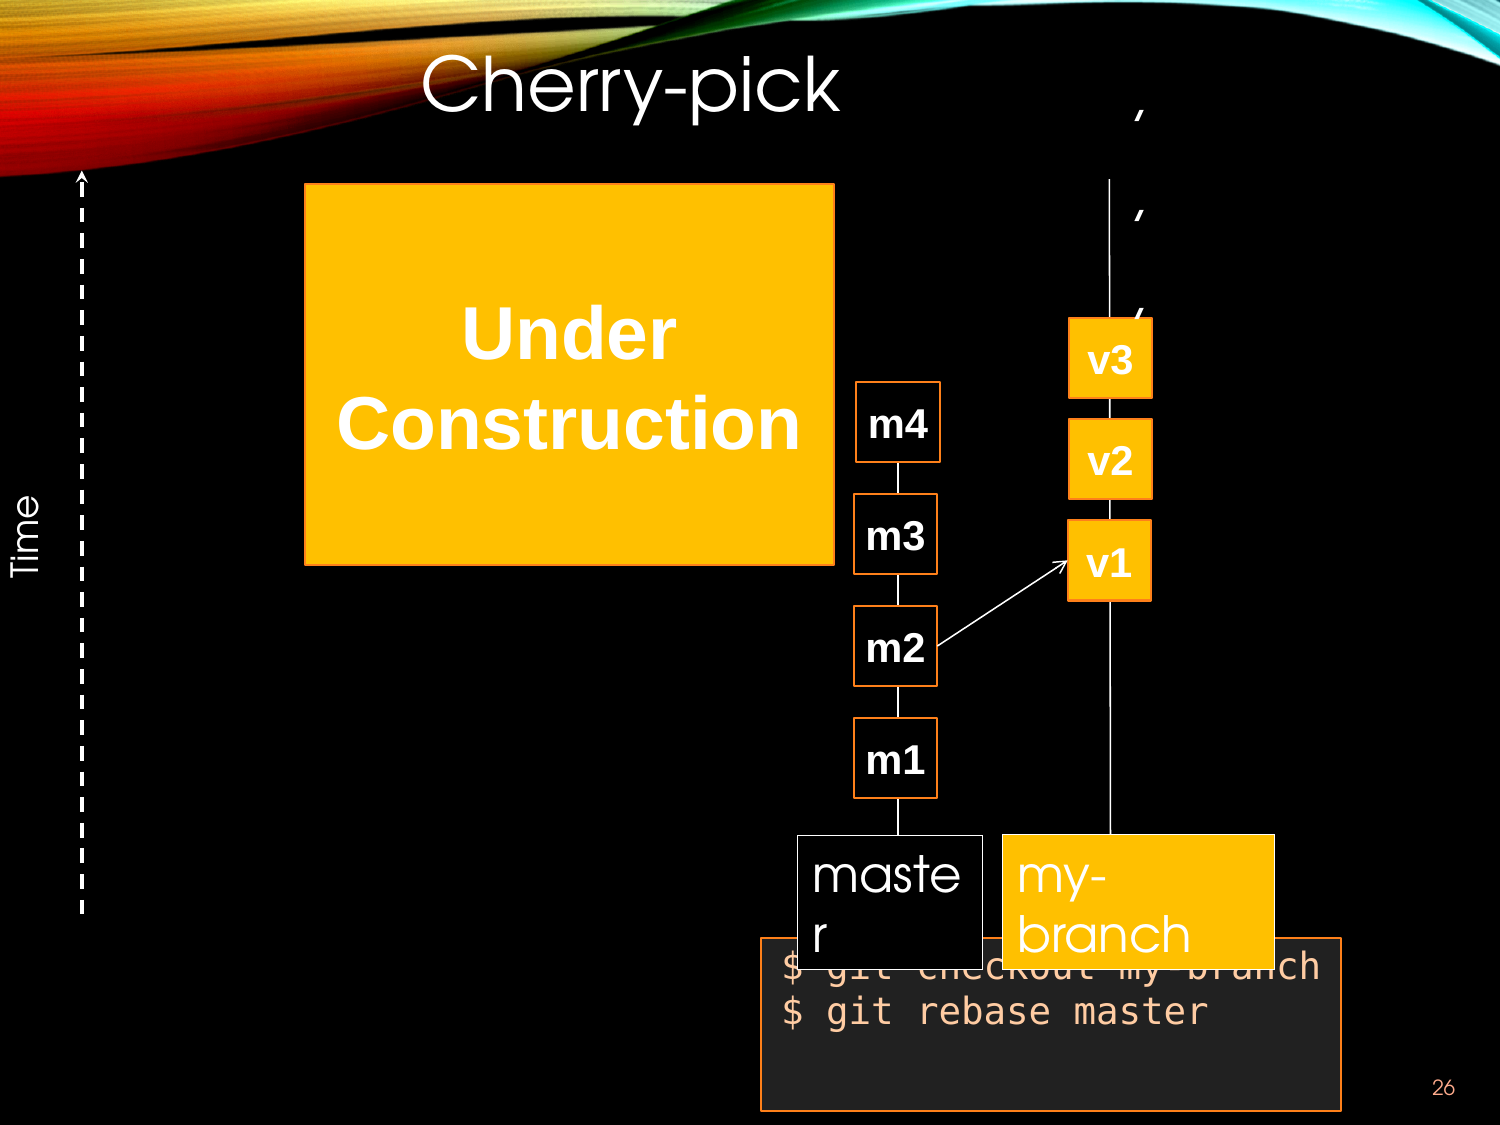

Cherry-pick
’

’

’
Under Construction
v3
m4
v2
Time
m3
v1
m2
m1
my-branch
master
$ git checkout my-branch
$ git rebase master

26